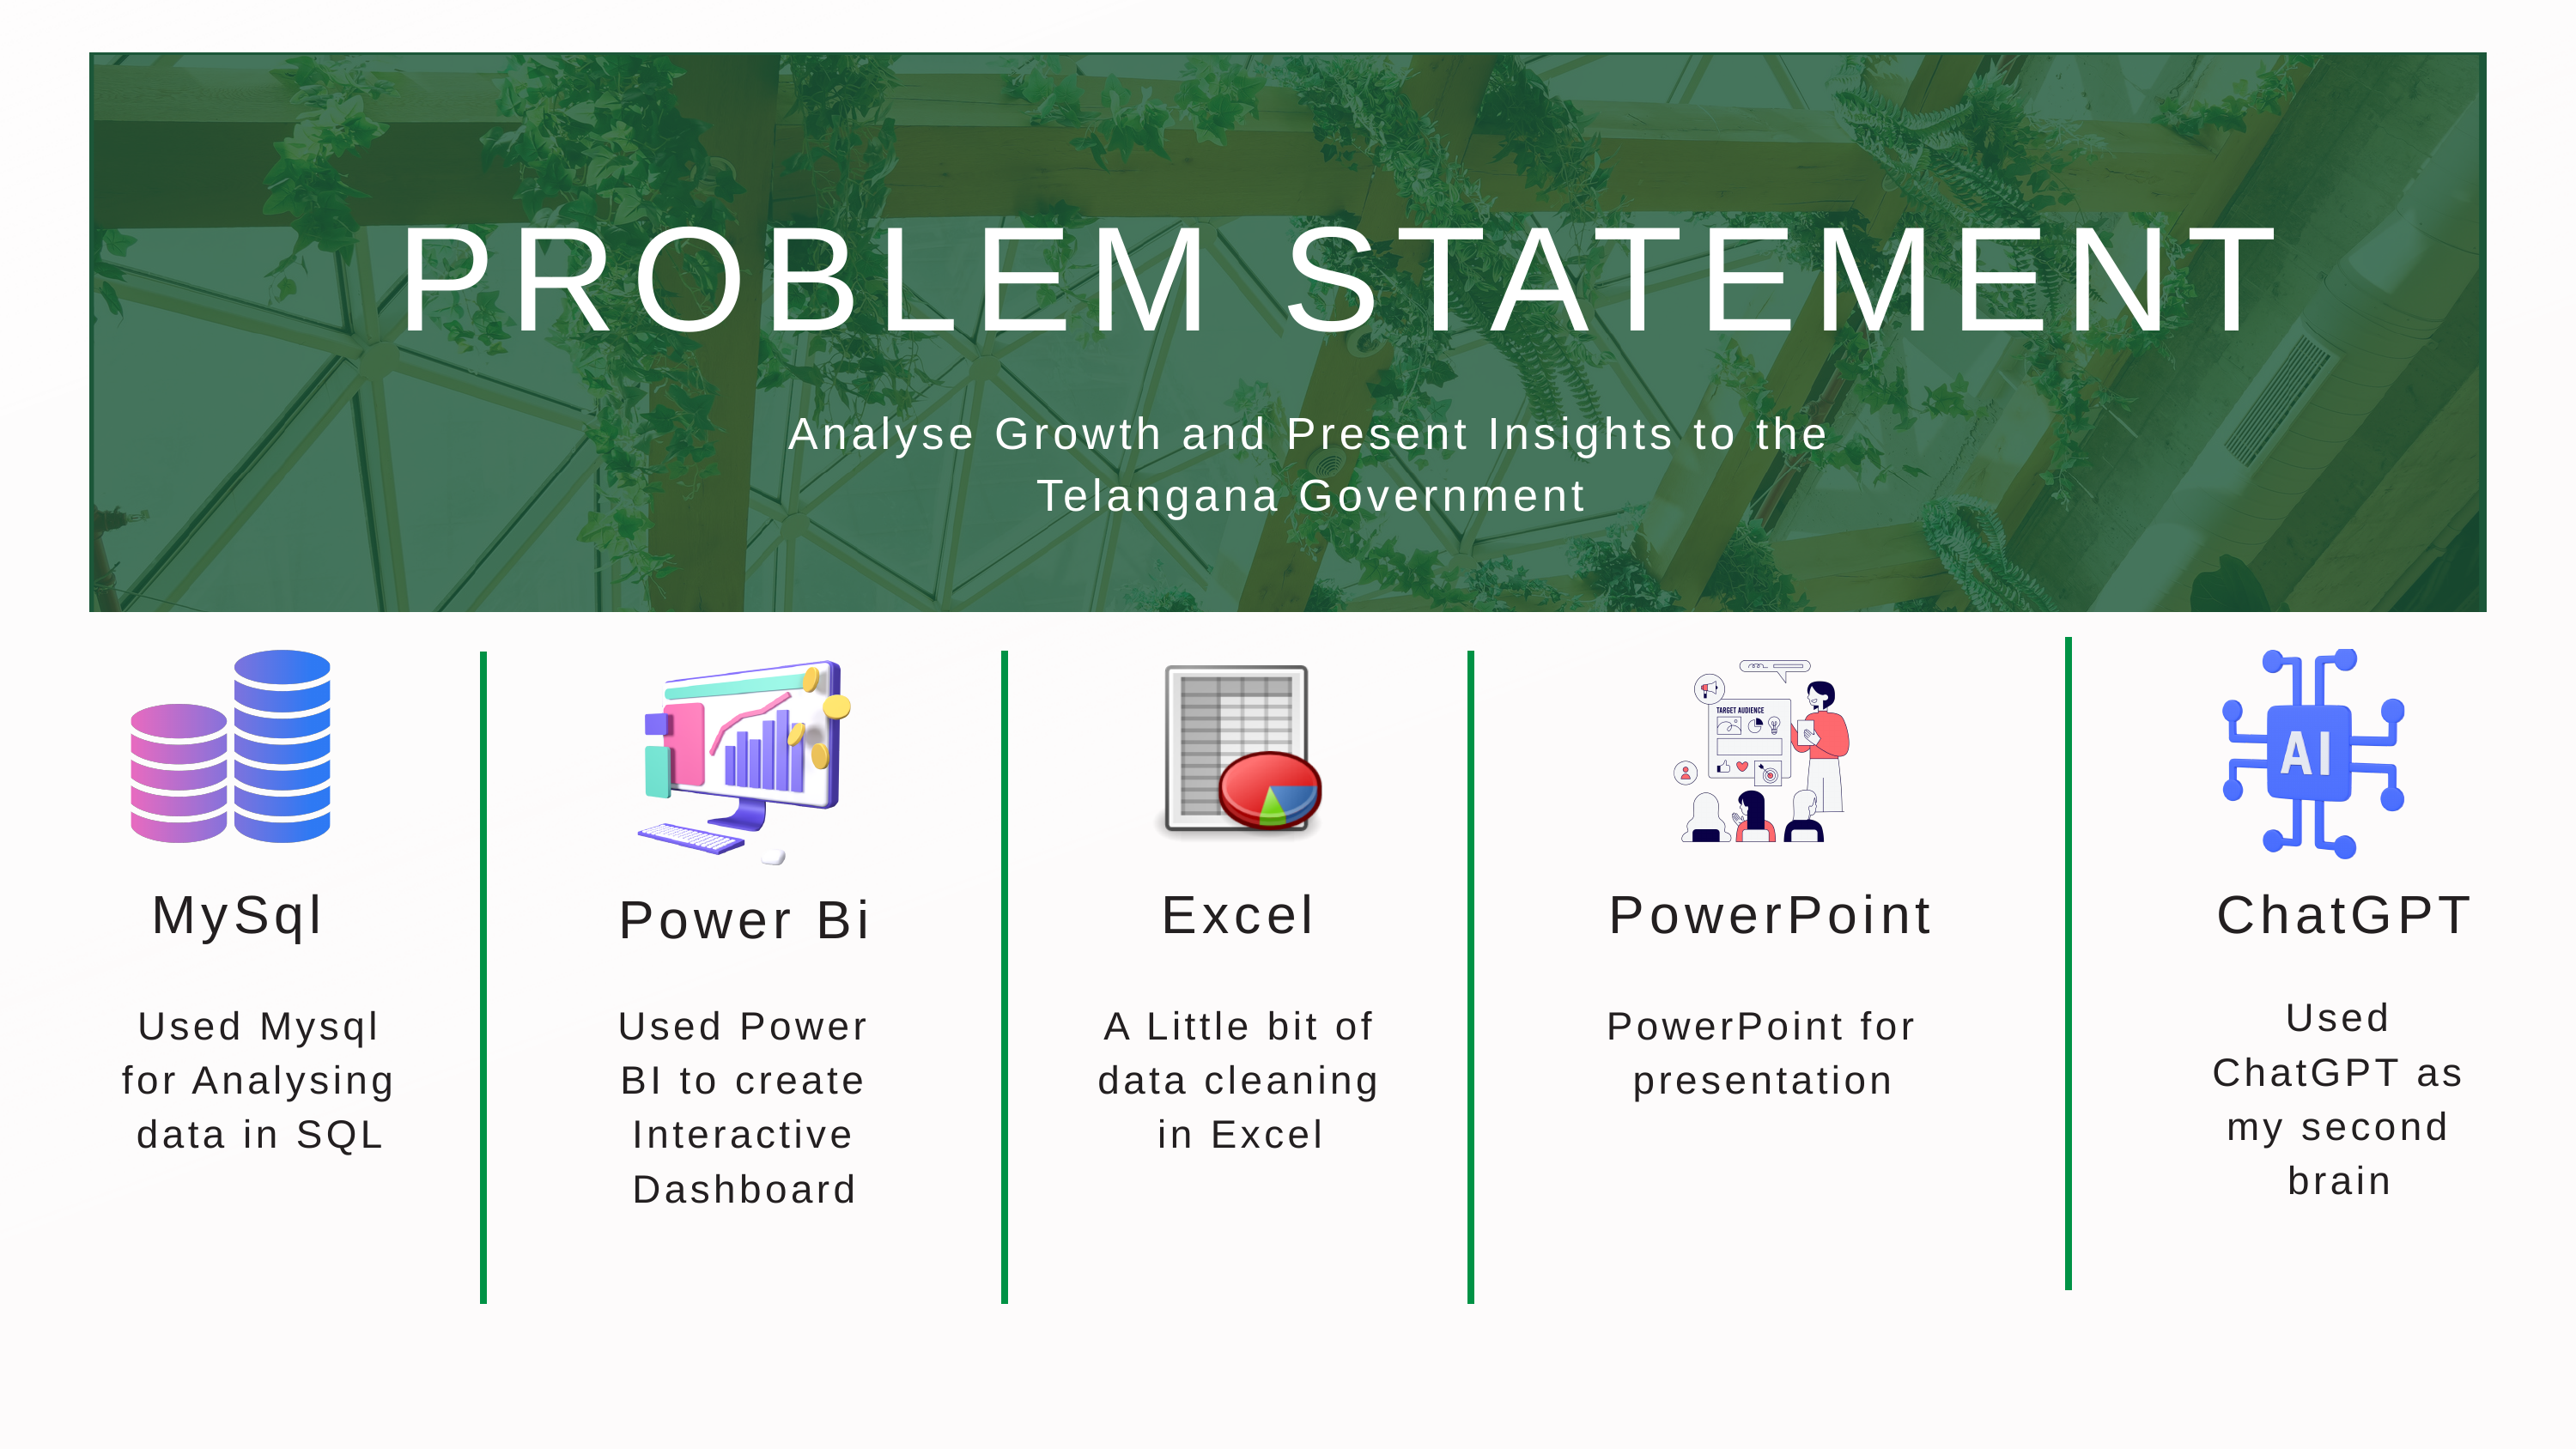

PROBLEM STATEMENT
Analyse Growth and Present Insights to the Telangana Government

MySql
Excel
PowerPoint
ChatGPT
Power Bi
Used ChatGPT as my second brain
Used Mysql for Analysing data in SQL
Used Power BI to create Interactive Dashboard
A Little bit of data cleaning in Excel
PowerPoint for presentation